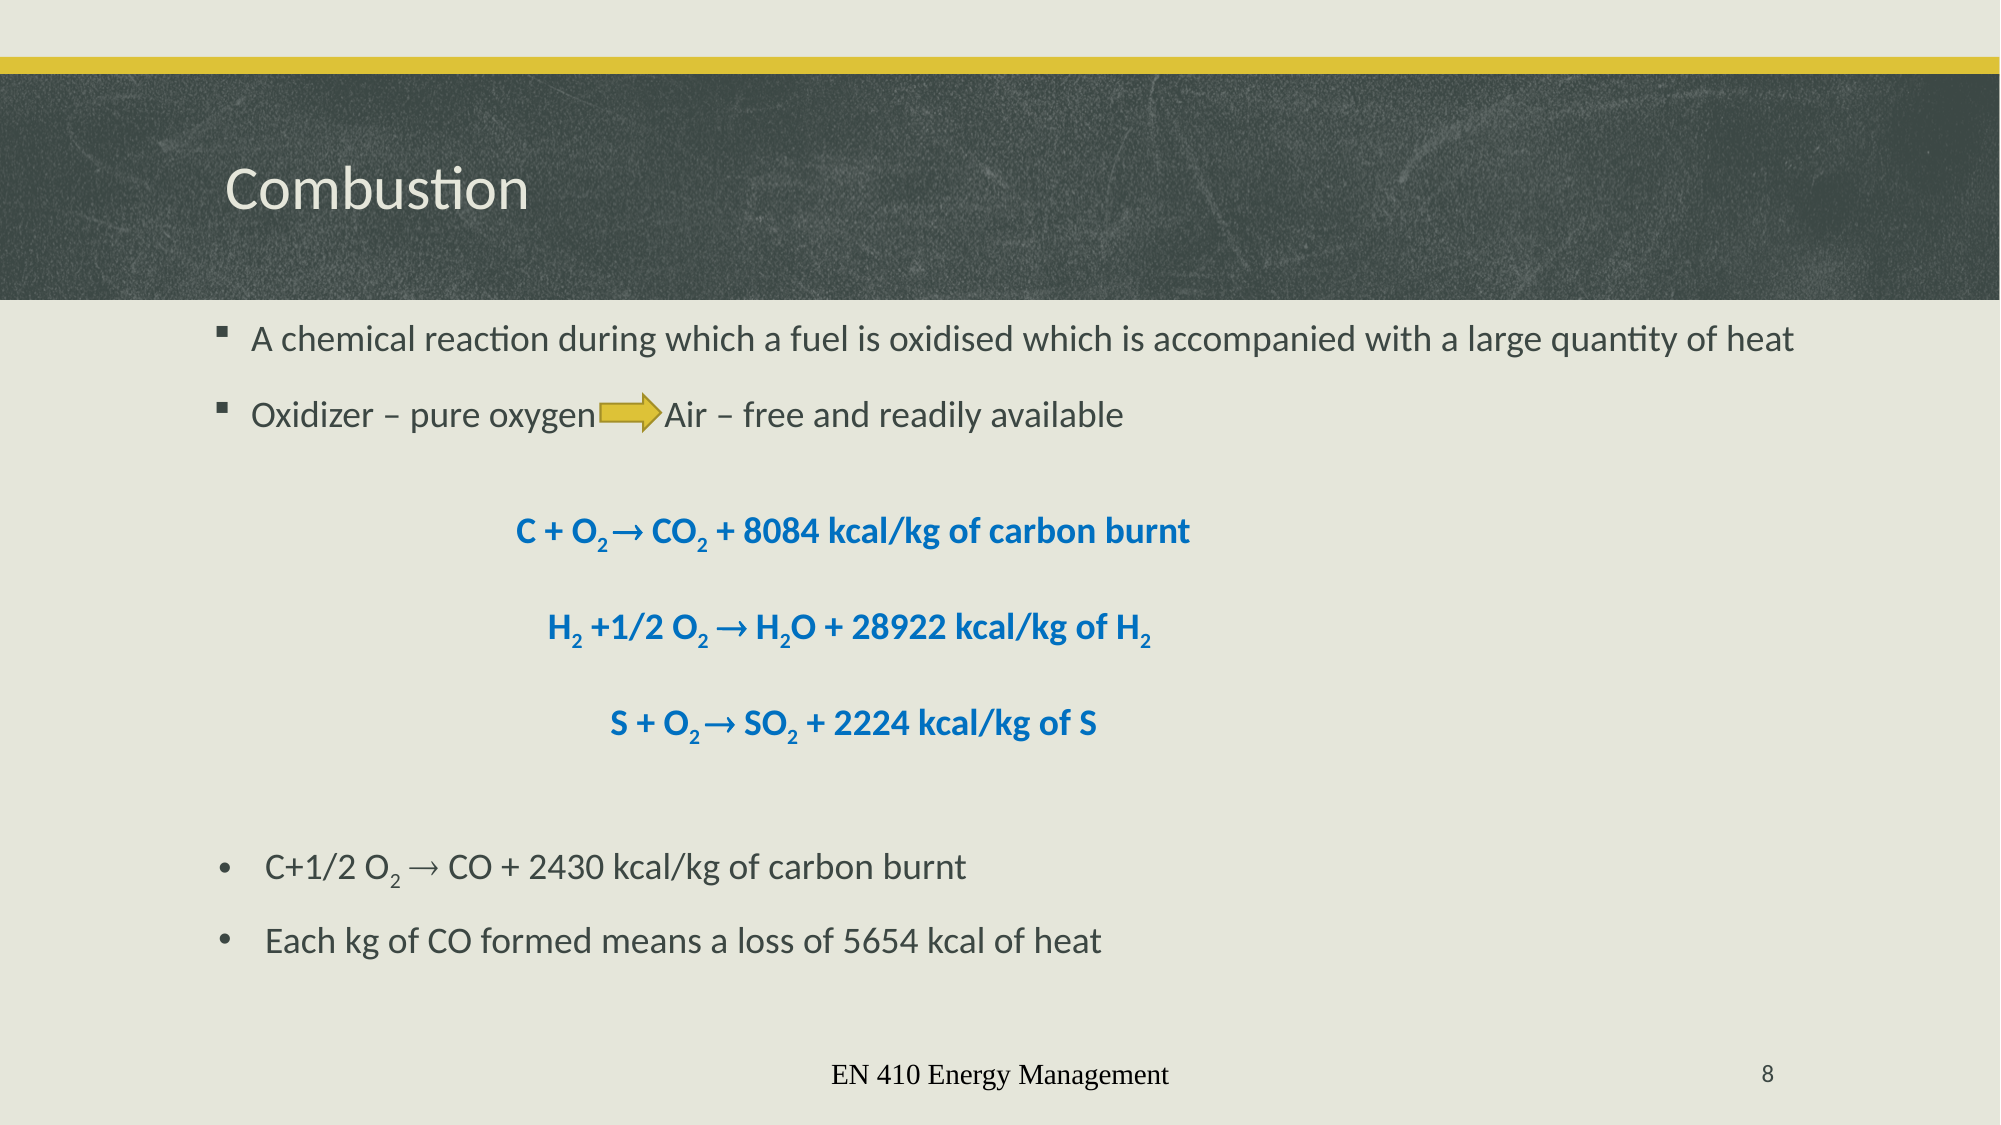

# Combustion
A chemical reaction during which a fuel is oxidised which is accompanied with a large quantity of heat
Oxidizer – pure oxygen        Air – free and readily available

C + O2 → CO2 + 8084 kcal/kg of carbon burnt

H2 +1/2 O2 → H2O + 28922 kcal/kg of H2

S + O2 → SO2 + 2224 kcal/kg of S
C+1/2 O2 → CO + 2430 kcal/kg of carbon burnt
Each kg of CO formed means a loss of 5654 kcal of heat
EN 410 Energy Management
8